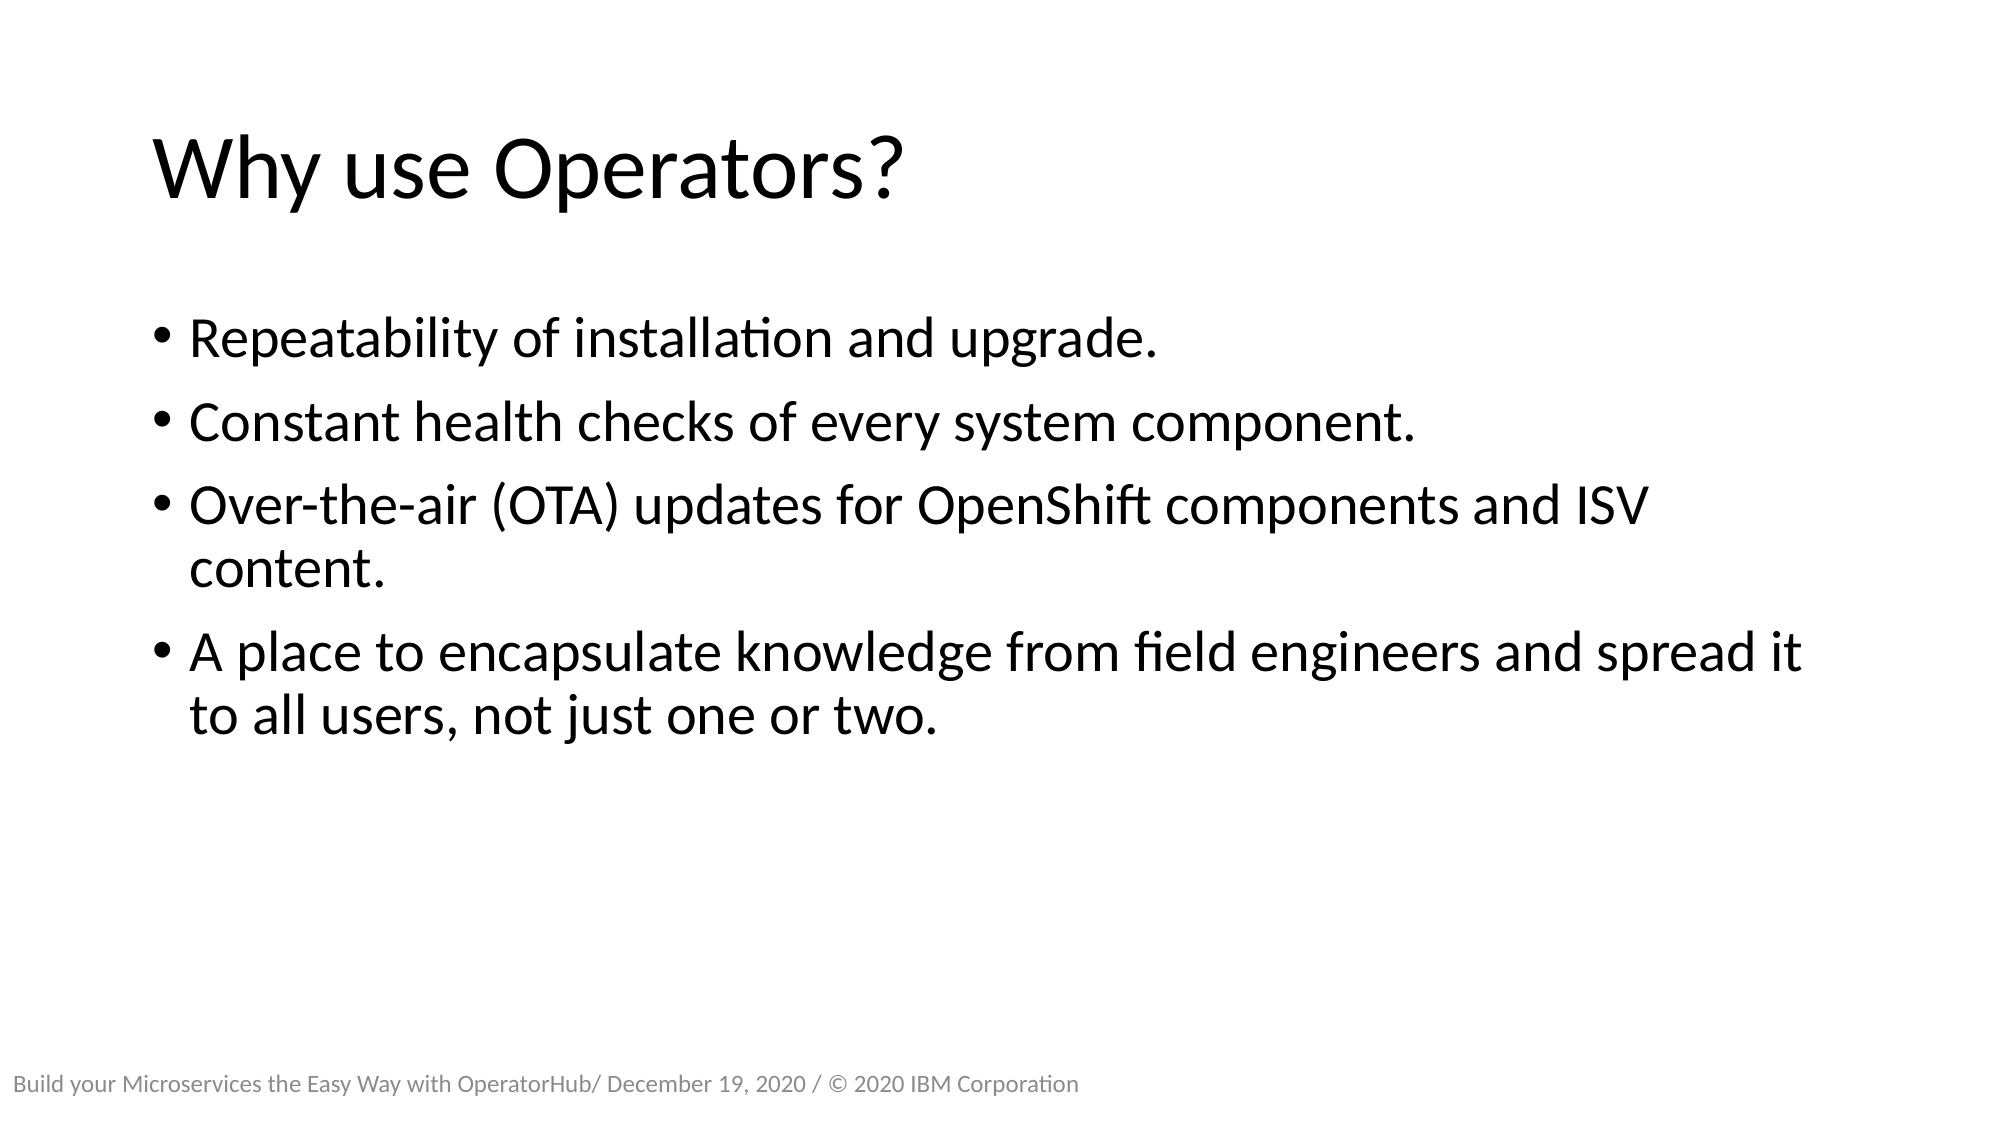

# Why use Operators?
Repeatability of installation and upgrade.
Constant health checks of every system component.
Over-the-air (OTA) updates for OpenShift components and ISV content.
A place to encapsulate knowledge from field engineers and spread it to all users, not just one or two.
Build your Microservices the Easy Way with OperatorHub/ December 19, 2020 / © 2020 IBM Corporation